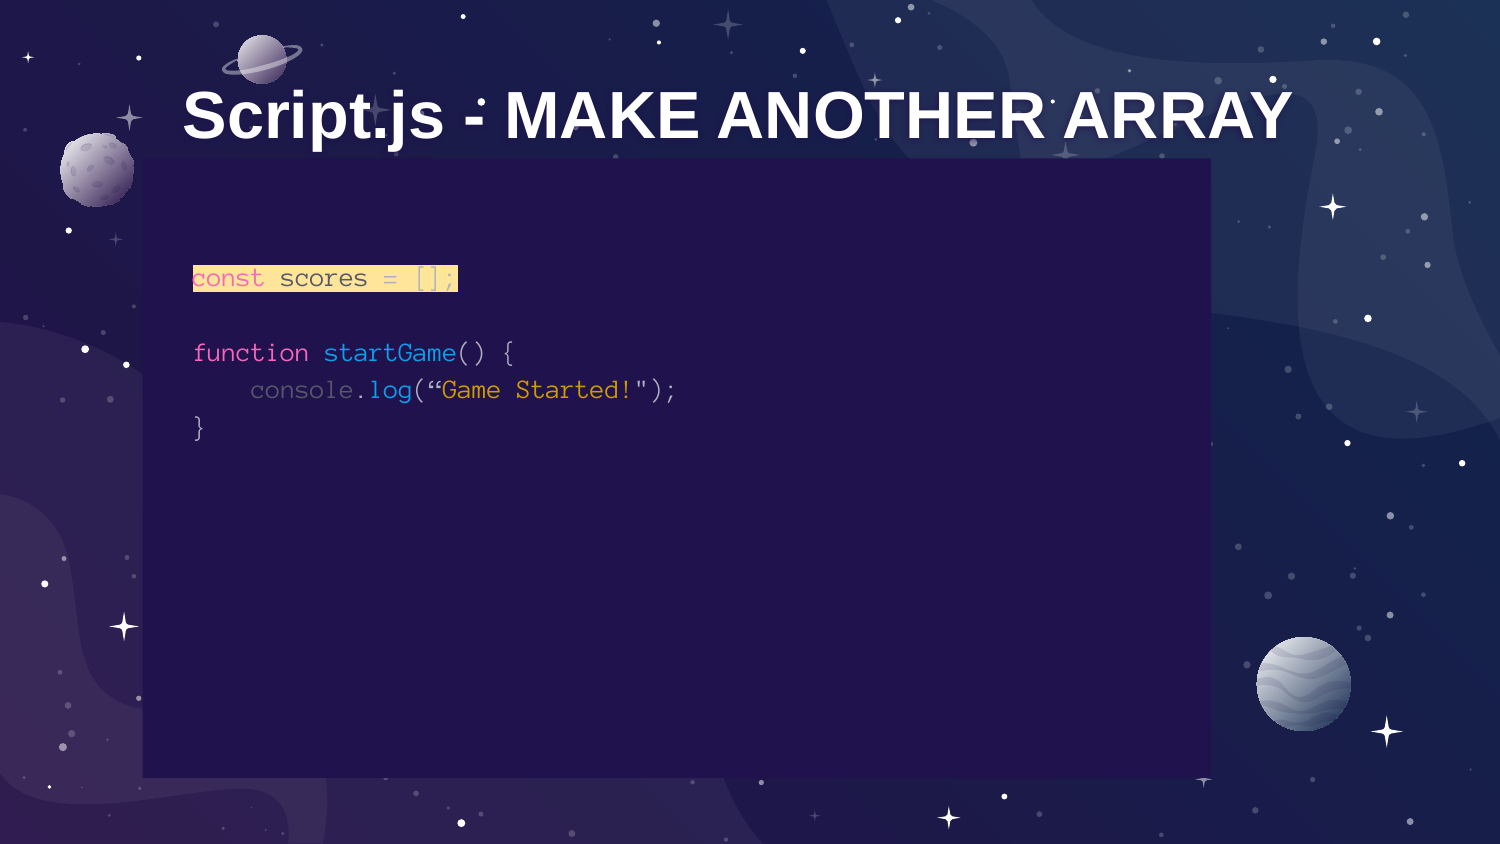

# Script.js - MAKE ANOTHER ARRAY

const scores = [];

function startGame() {
    console.log(“Game Started!");
}